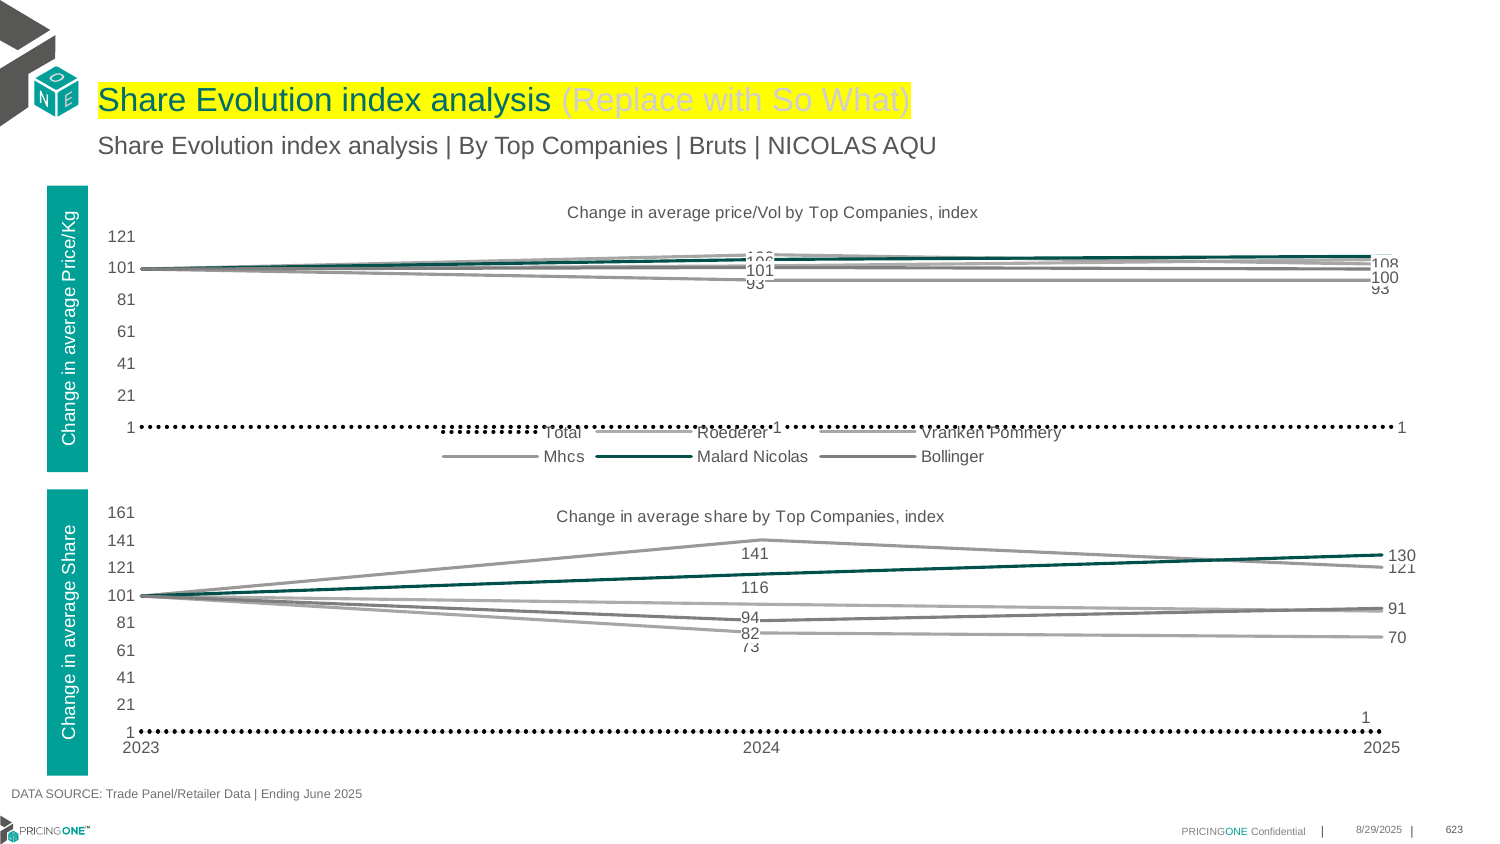

# Share Evolution index analysis (Replace with So What)
Share Evolution index analysis | By Top Companies | Bruts | NICOLAS AQU

### Chart: Change in average price/Vol by Top Companies, index

| Category | Total | Roederer | Vranken Pommery | Mhcs | Malard Nicolas | Bollinger |
|---|---|---|---|---|---|---|
| 2023 | 1.0 | 100.0 | 100.0 | 100.0 | 100.0 | 100.0 |
| 2024 | 1.0397964185517767 | 102.0 | 109.0 | 93.0 | 106.0 | 101.0 |
| 2025 | 1.0334115536643618 | 106.0 | 103.0 | 93.0 | 108.0 | 100.0 |
Change in average Price/Kg

### Chart: Change in average share by Top Companies, index

| Category | Total | Roederer | Vranken Pommery | Mhcs | Malard Nicolas | Bollinger |
|---|---|---|---|---|---|---|
| 2023 | 1.0 | 100.0 | 100.0 | 100.0 | 100.0 | 100.0 |
| 2024 | 1.0 | 94.0 | 73.0 | 141.0 | 116.0 | 82.0 |
| 2025 | 1.0 | 89.0 | 70.0 | 121.0 | 130.0 | 91.0 |
Change in average Share
DATA SOURCE: Trade Panel/Retailer Data | Ending June 2025

8/29/2025
623